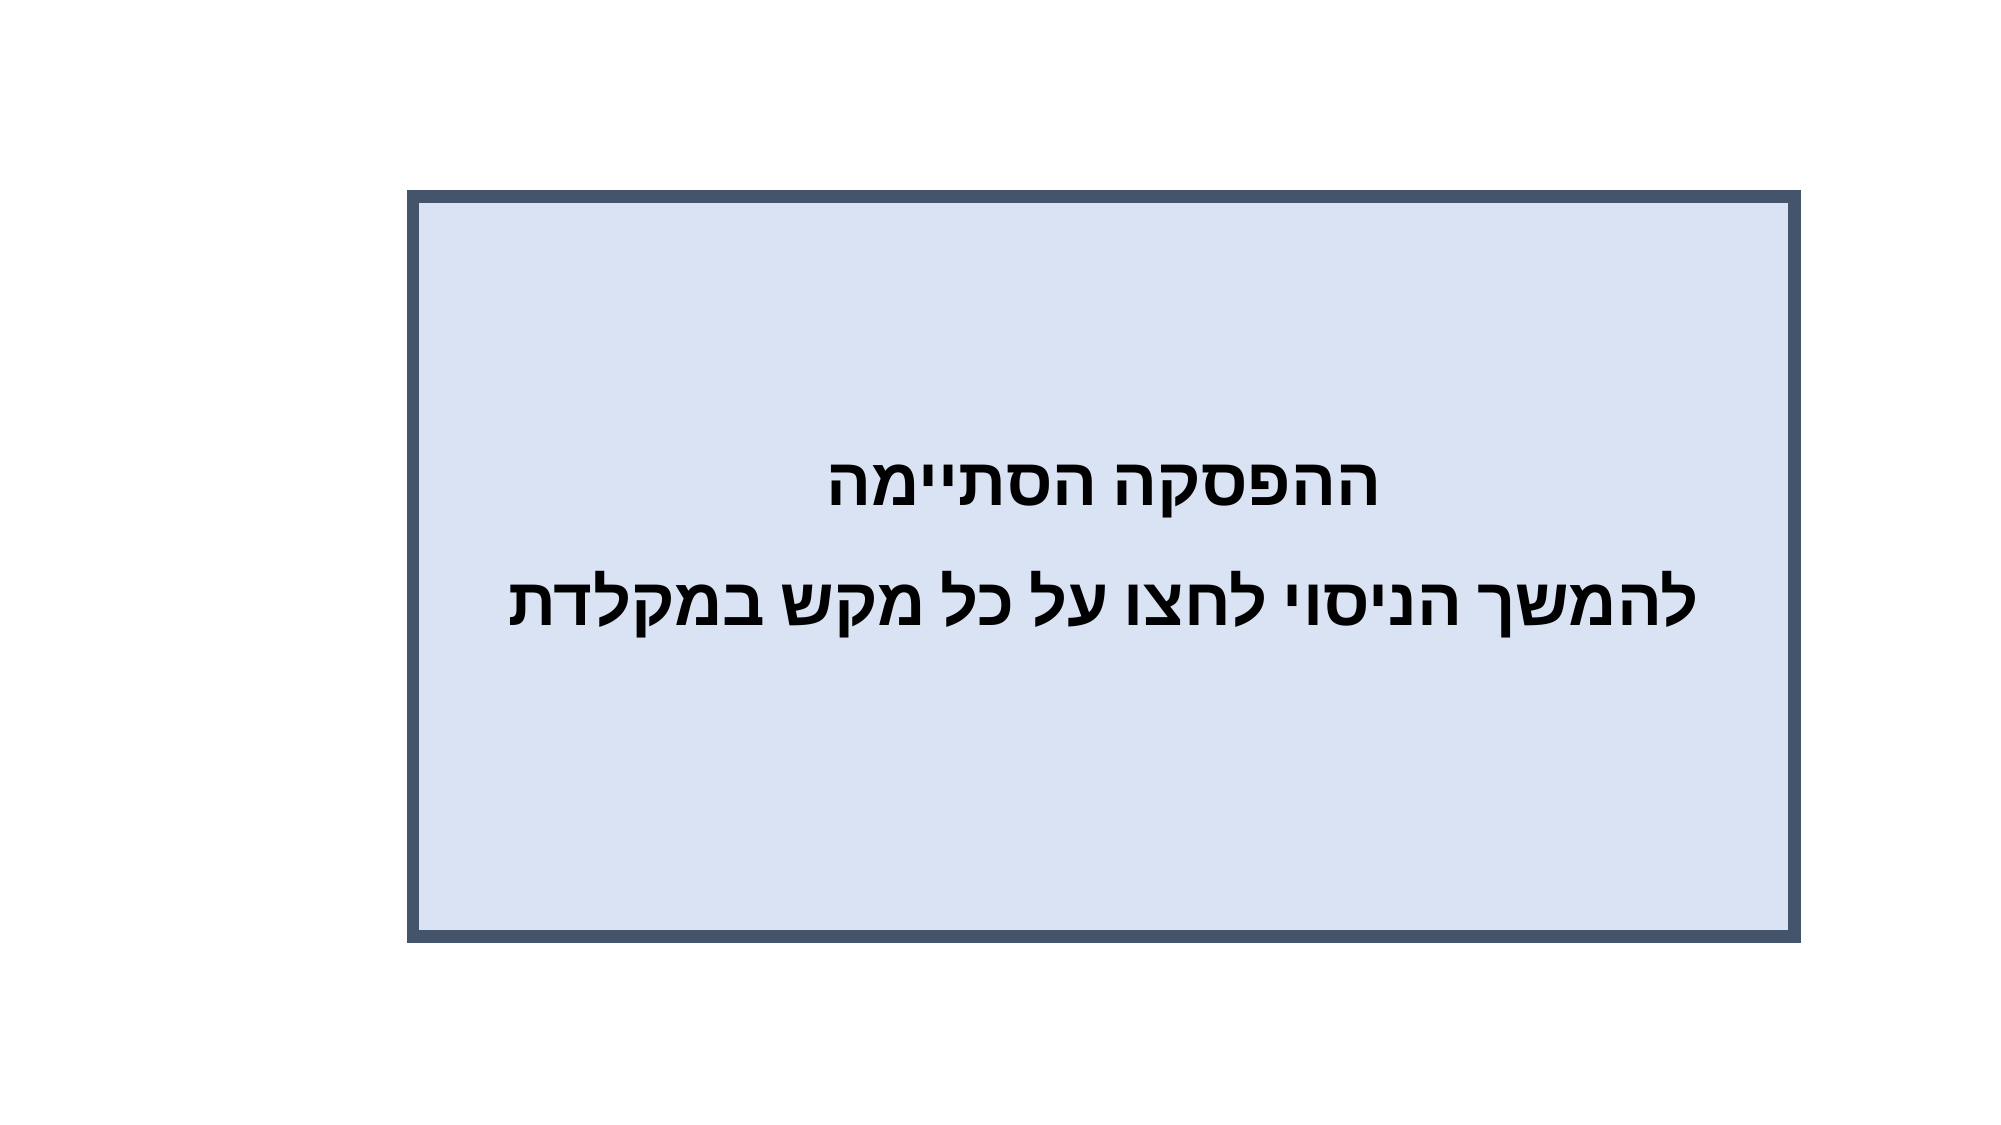

ההפסקה הסתיימה
להמשך הניסוי לחצו על כל מקש במקלדת